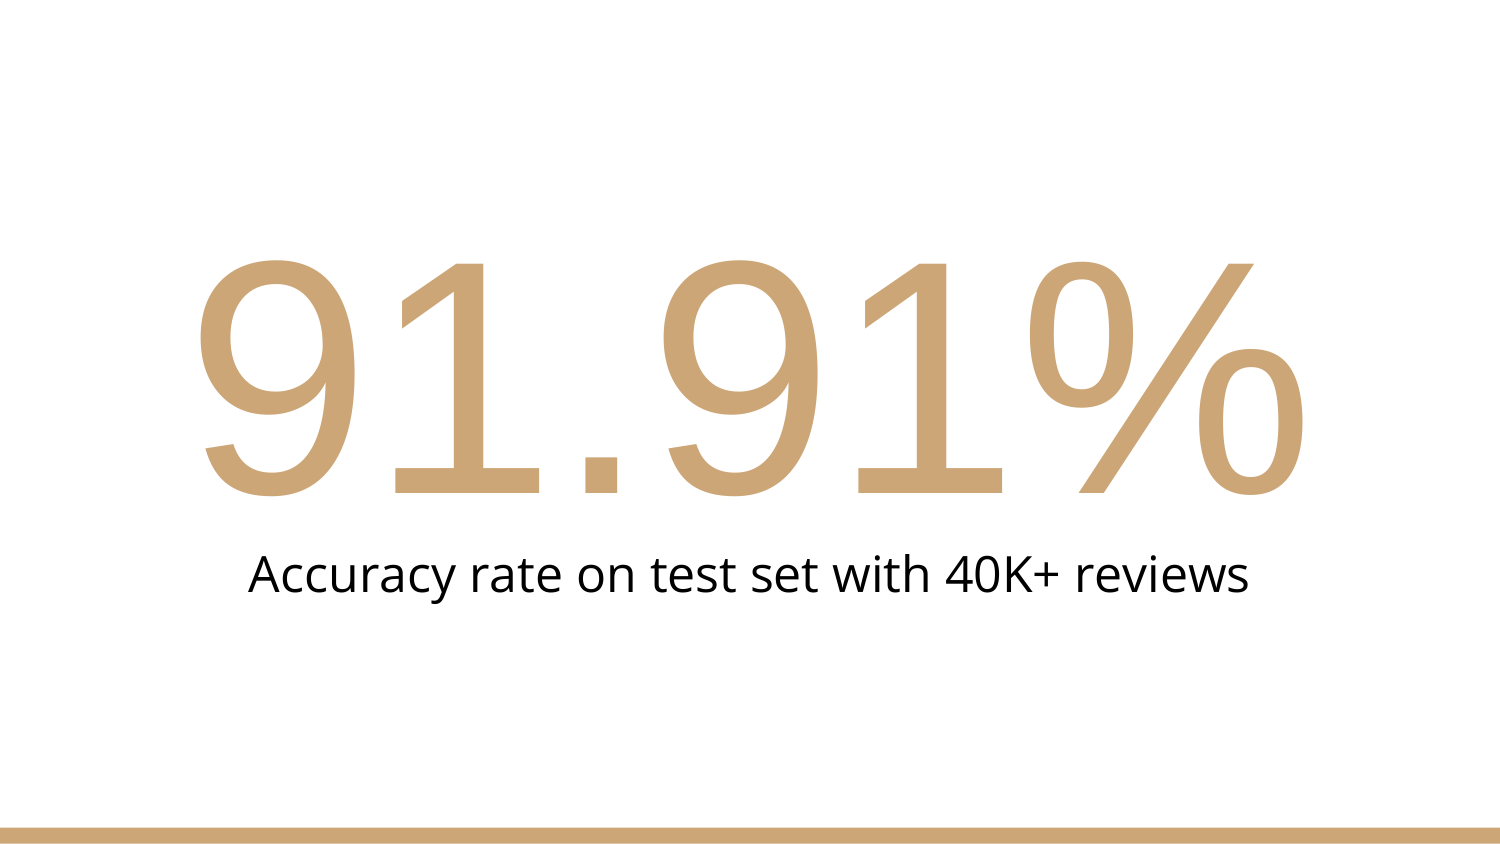

# 91.91%
Accuracy rate on test set with 40K+ reviews